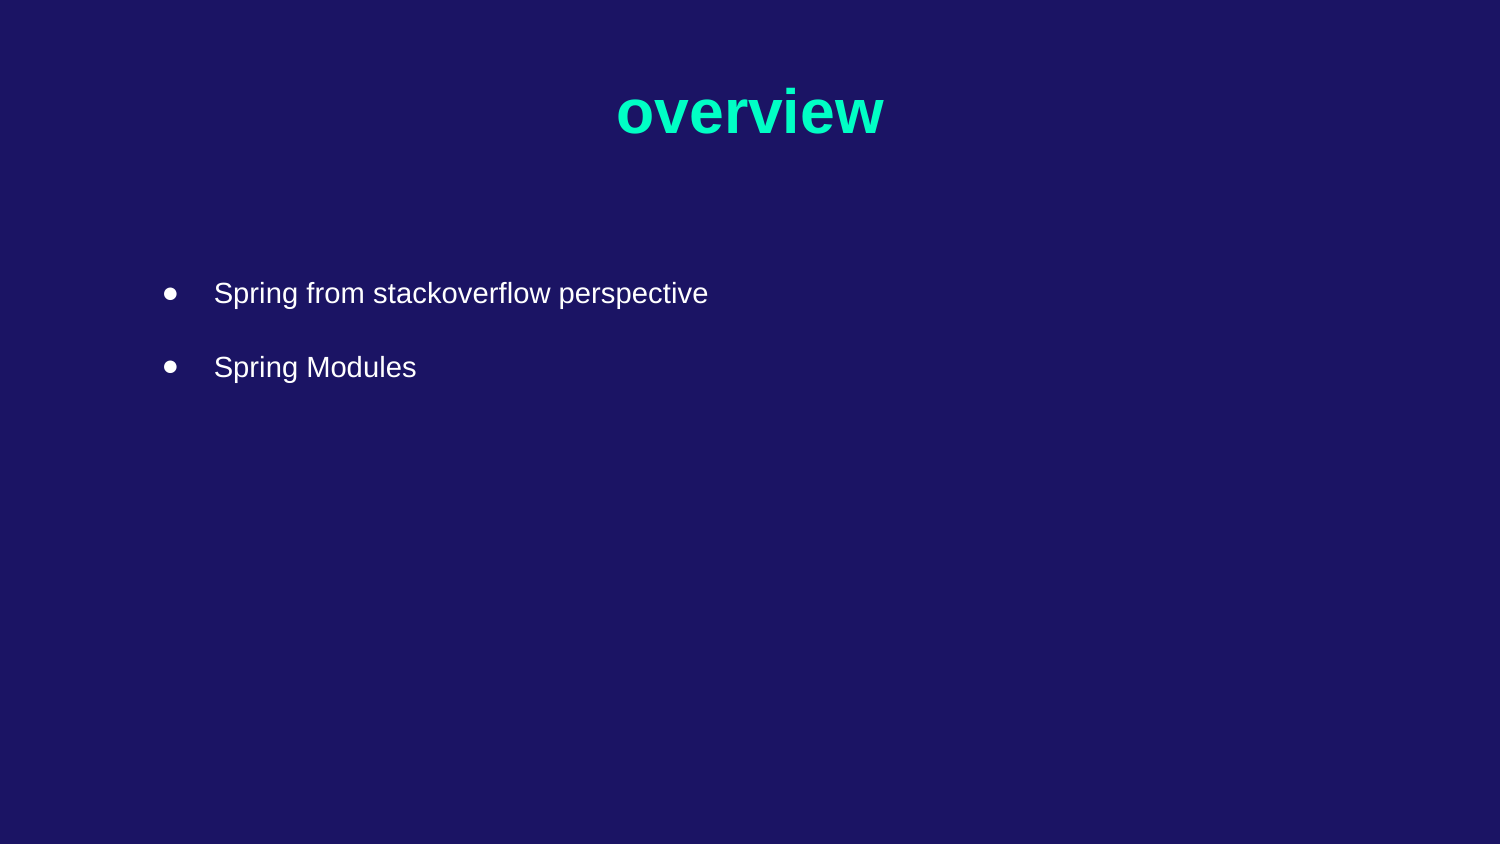

# overview

Spring from stackoverflow perspective
Spring Modules